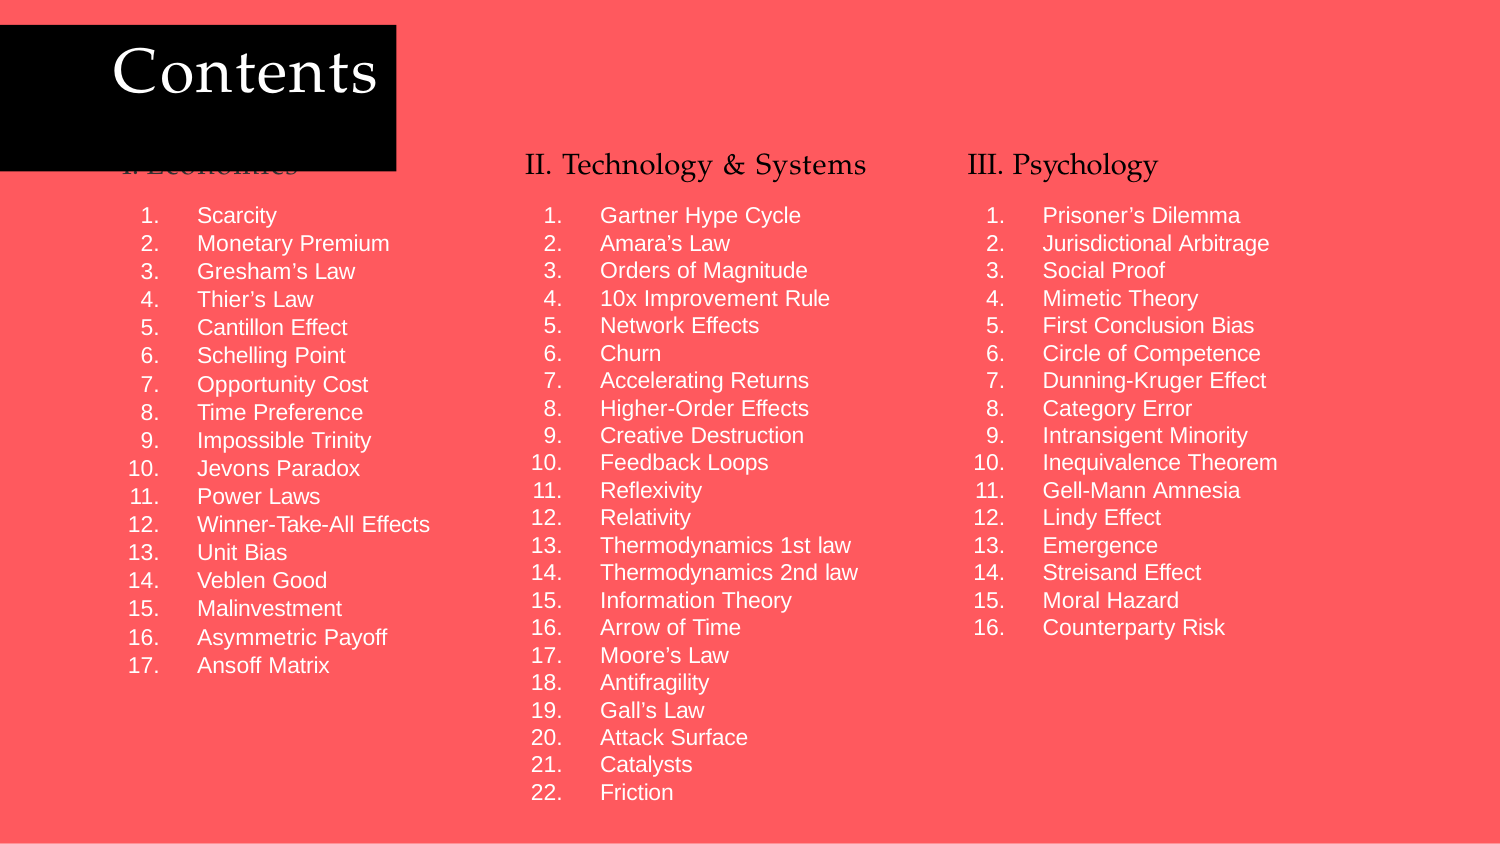

# Contents
I. Economics
II. Technology & Systems
III. Psychology
Scarcity
Monetary Premium
Gresham’s Law
Thier’s Law
Cantillon Effect
Schelling Point
Opportunity Cost
Time Preference
Impossible Trinity
Jevons Paradox
Power Laws
Winner-Take-All Effects
Unit Bias
Veblen Good
Malinvestment
Asymmetric Payoff
Ansoff Matrix
Gartner Hype Cycle
Amara’s Law
Orders of Magnitude
10x Improvement Rule
Network Effects
Churn
Accelerating Returns
Higher-Order Effects
Creative Destruction
Feedback Loops
Reflexivity
Relativity
Thermodynamics 1st law
Thermodynamics 2nd law
Information Theory
Arrow of Time
Moore’s Law
Antifragility
Gall’s Law
Attack Surface
Catalysts
Friction
Prisoner’s Dilemma
Jurisdictional Arbitrage
Social Proof
Mimetic Theory
First Conclusion Bias
Circle of Competence
Dunning-Kruger Effect
Category Error
Intransigent Minority
Inequivalence Theorem
Gell-Mann Amnesia
Lindy Effect
Emergence
Streisand Effect
Moral Hazard
Counterparty Risk